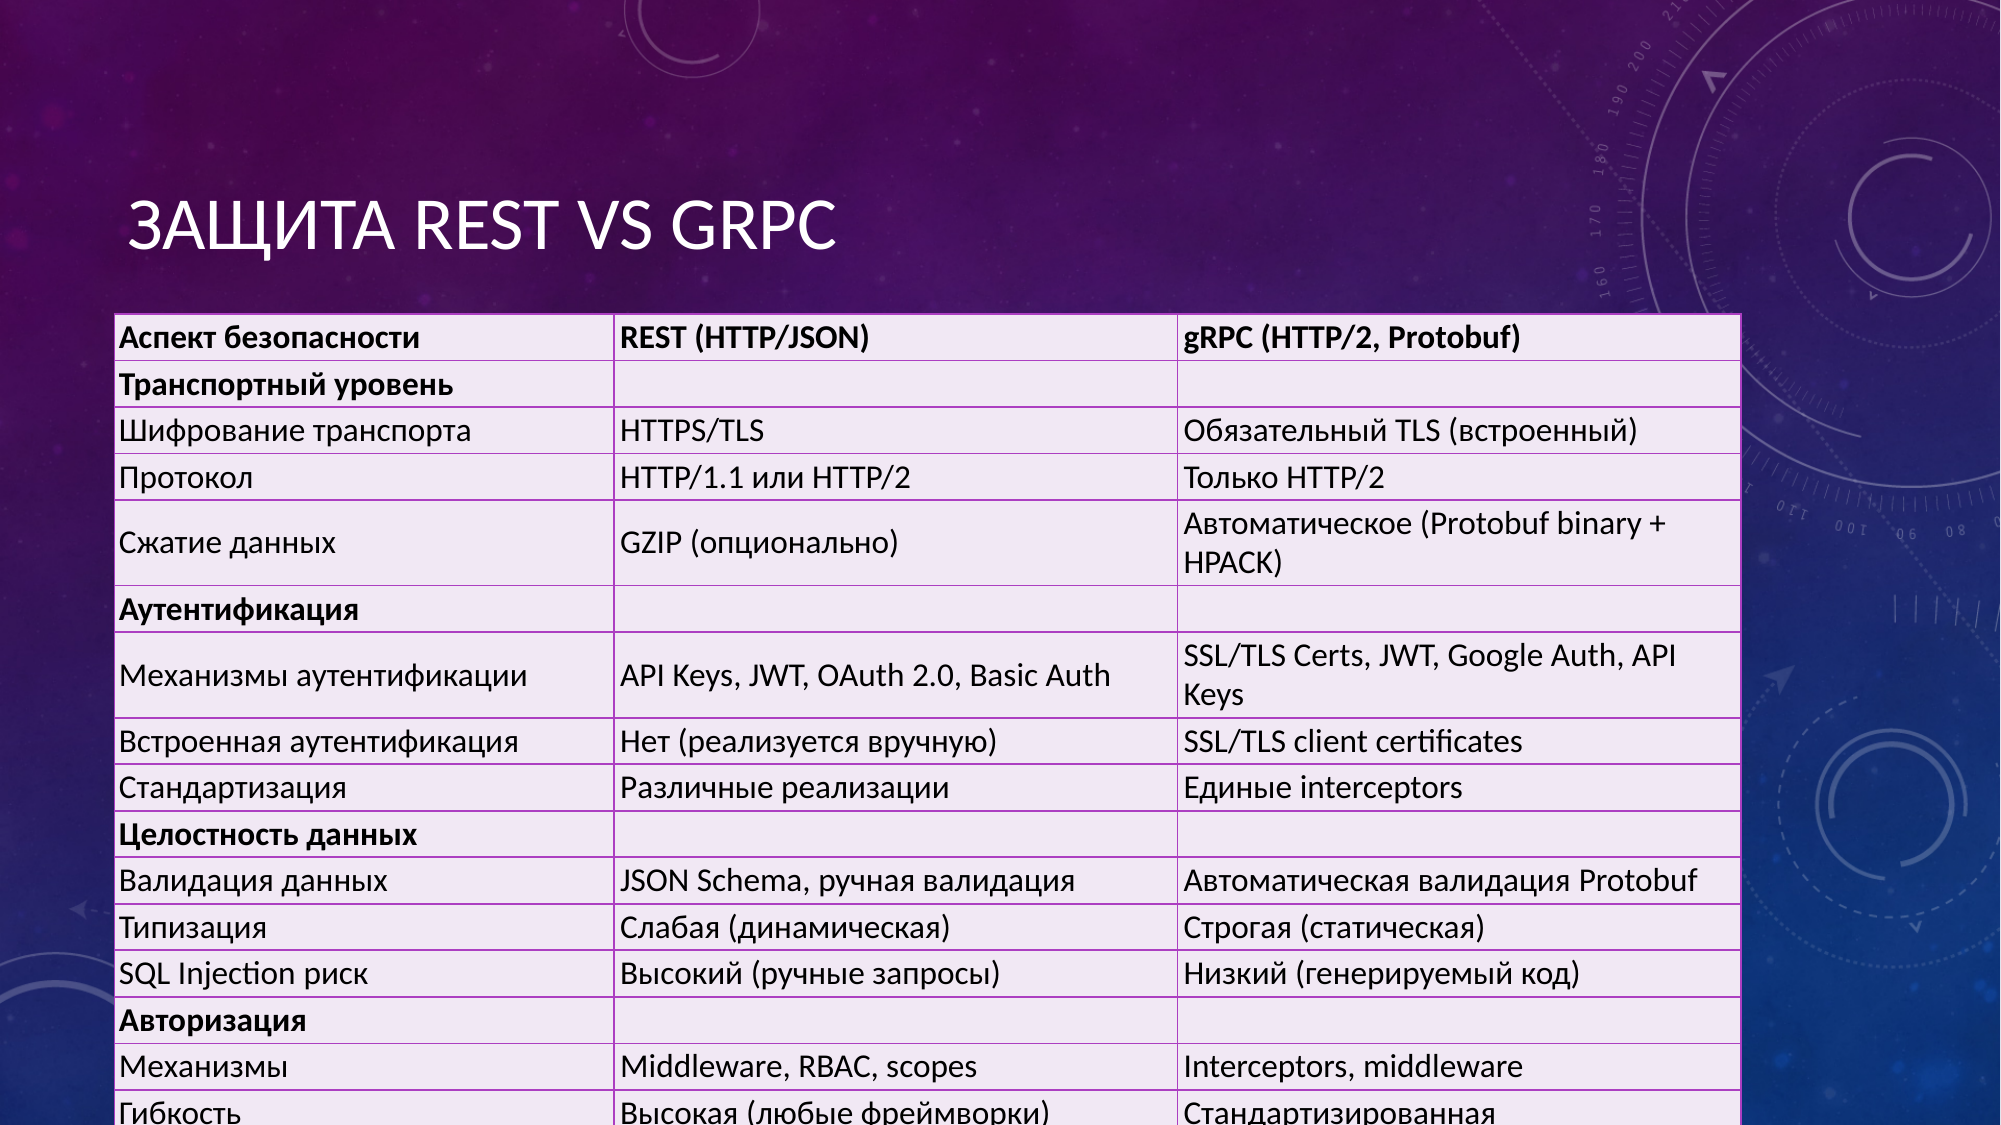

# Защита REST vs gRPC
| Аспект безопасности | REST (HTTP/JSON) | gRPC (HTTP/2, Protobuf) |
| --- | --- | --- |
| Транспортный уровень |  |  |
| Шифрование транспорта | HTTPS/TLS | Обязательный TLS (встроенный) |
| Протокол | HTTP/1.1 или HTTP/2 | Только HTTP/2 |
| Сжатие данных | GZIP (опционально) | Автоматическое (Protobuf binary + HPACK) |
| Аутентификация |  |  |
| Механизмы аутентификации | API Keys, JWT, OAuth 2.0, Basic Auth | SSL/TLS Certs, JWT, Google Auth, API Keys |
| Встроенная аутентификация | Нет (реализуется вручную) | SSL/TLS client certificates |
| Стандартизация | Различные реализации | Единые interceptors |
| Целостность данных |  |  |
| Валидация данных | JSON Schema, ручная валидация | Автоматическая валидация Protobuf |
| Типизация | Слабая (динамическая) | Строгая (статическая) |
| SQL Injection риск | Высокий (ручные запросы) | Низкий (генерируемый код) |
| Авторизация |  |  |
| Механизмы | Middleware, RBAC, scopes | Interceptors, middleware |
| Гибкость | Высокая (любые фреймворки) | Стандартизированная |
| Защита от атак |  |  |
| XSS | Высокий риск (JSON/HTML) | Низкий риск (binary) |
| CSRF | Высокий риск (cookies) | Низкий риск (no cookies) |
| Mass Assignment | Высокий риск | Низкий риск (строгая схема) |
| IDOR/BOLA | Высокий риск | Высокий риск (требует реализации) |
| Мониторинг и аудит |  |  |
| Логирование | Легко читаемые логи | Бинарные логи (требуют парсинга) |
| Мониторинг | Стандартные HTTP метрики | Rich status codes, metrics |
| Производительность безопасности |  |  |
| Накладные расходы | Высокие (текстовые данные) | Низкие (бинарные данные) |
| Скорость обработки | Медленная (парсинг JSON) | Быстрая (бинарный парсинг) |